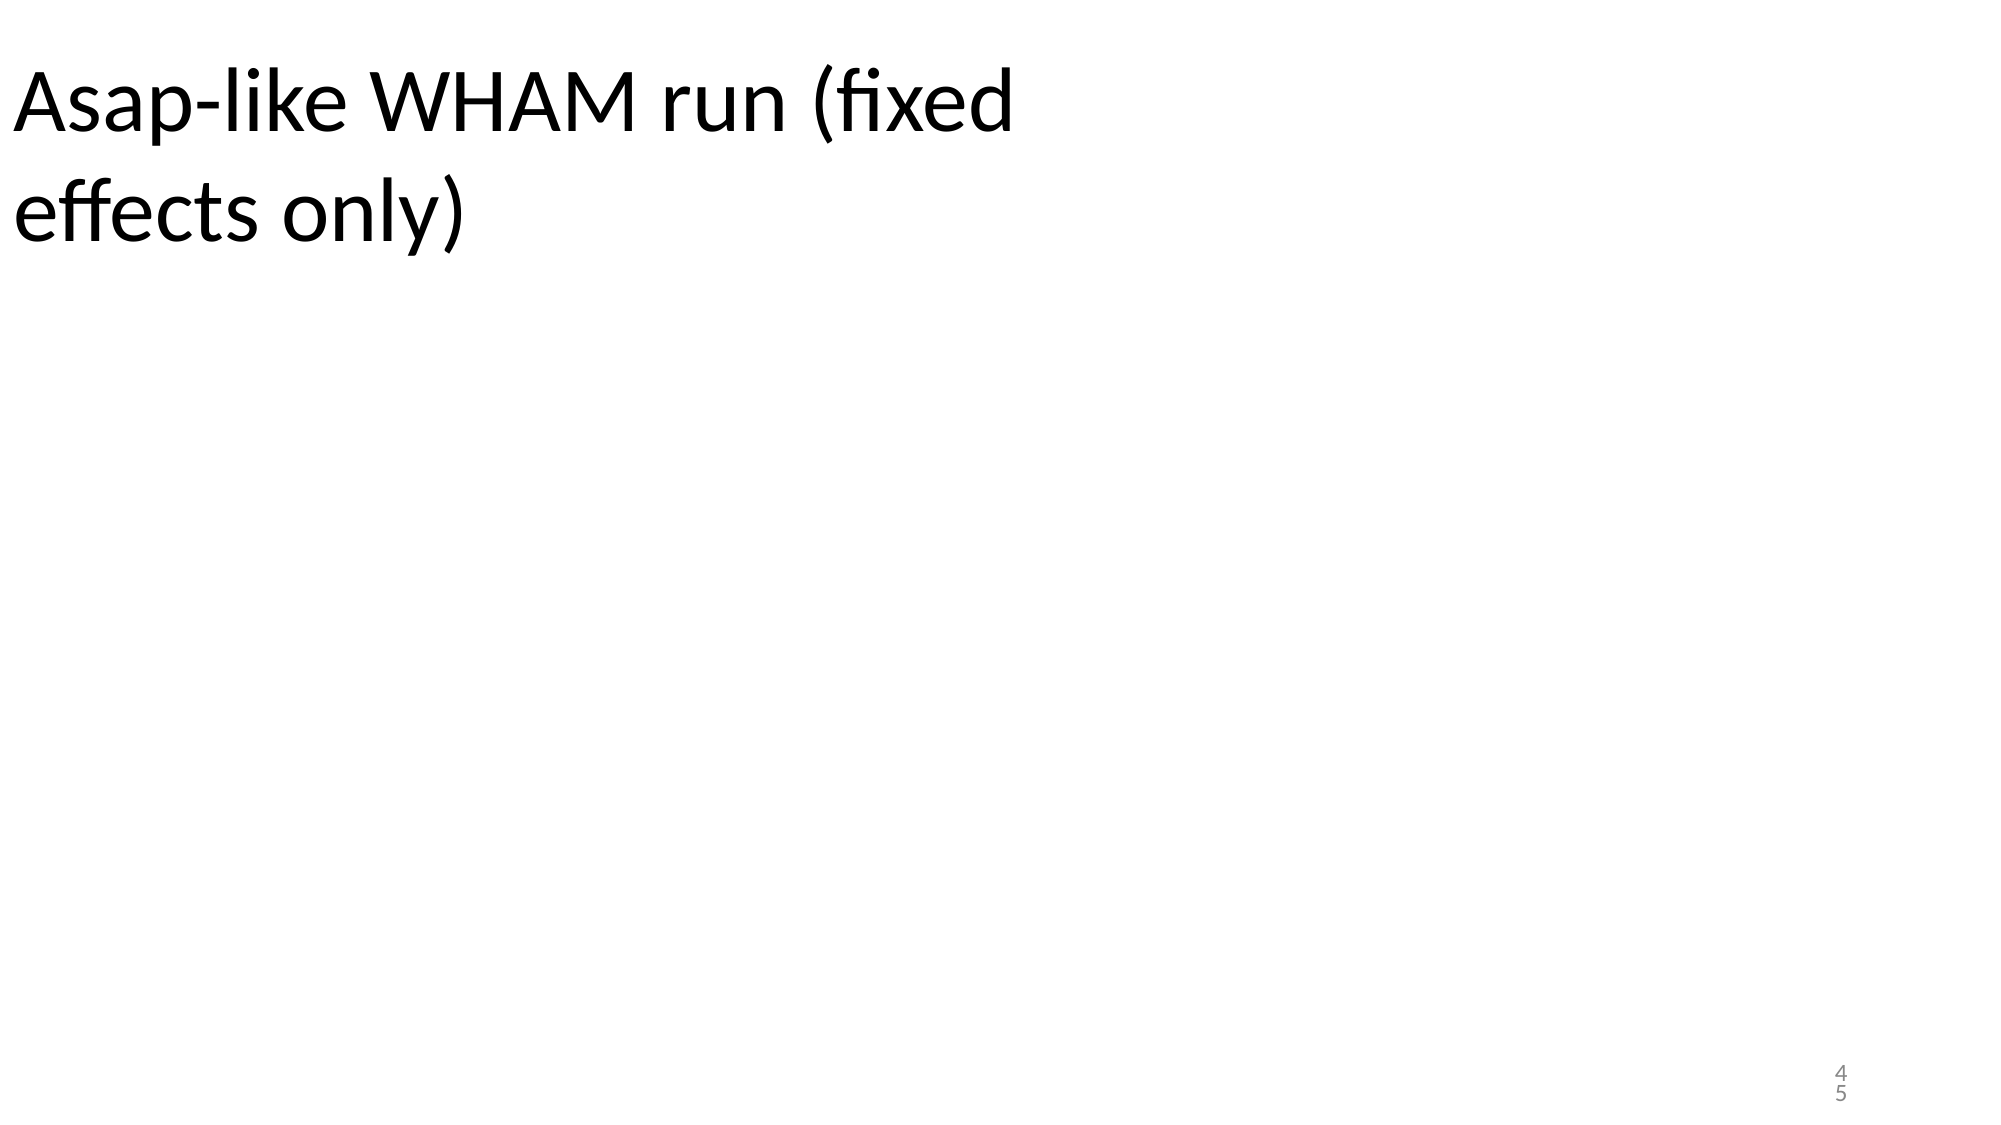

45
# Asap-like WHAM run (fixed effects only)